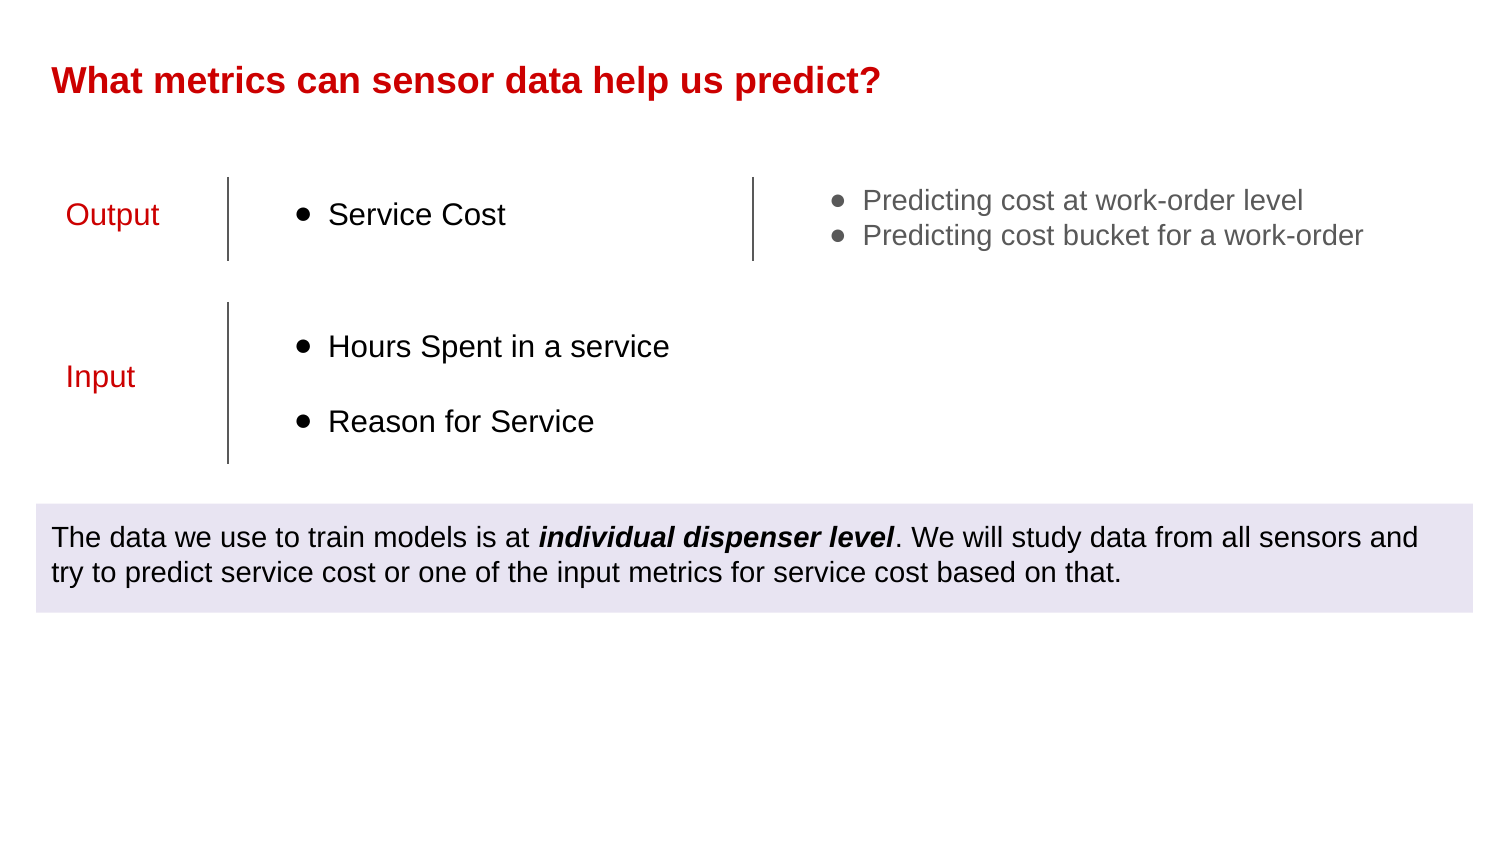

What metrics can sensor data help us predict?
Predicting cost at work-order level
Predicting cost bucket for a work-order
Output
Service Cost
Hours Spent in a service

Reason for Service
Input
The data we use to train models is at individual dispenser level. We will study data from all sensors and try to predict service cost or one of the input metrics for service cost based on that.